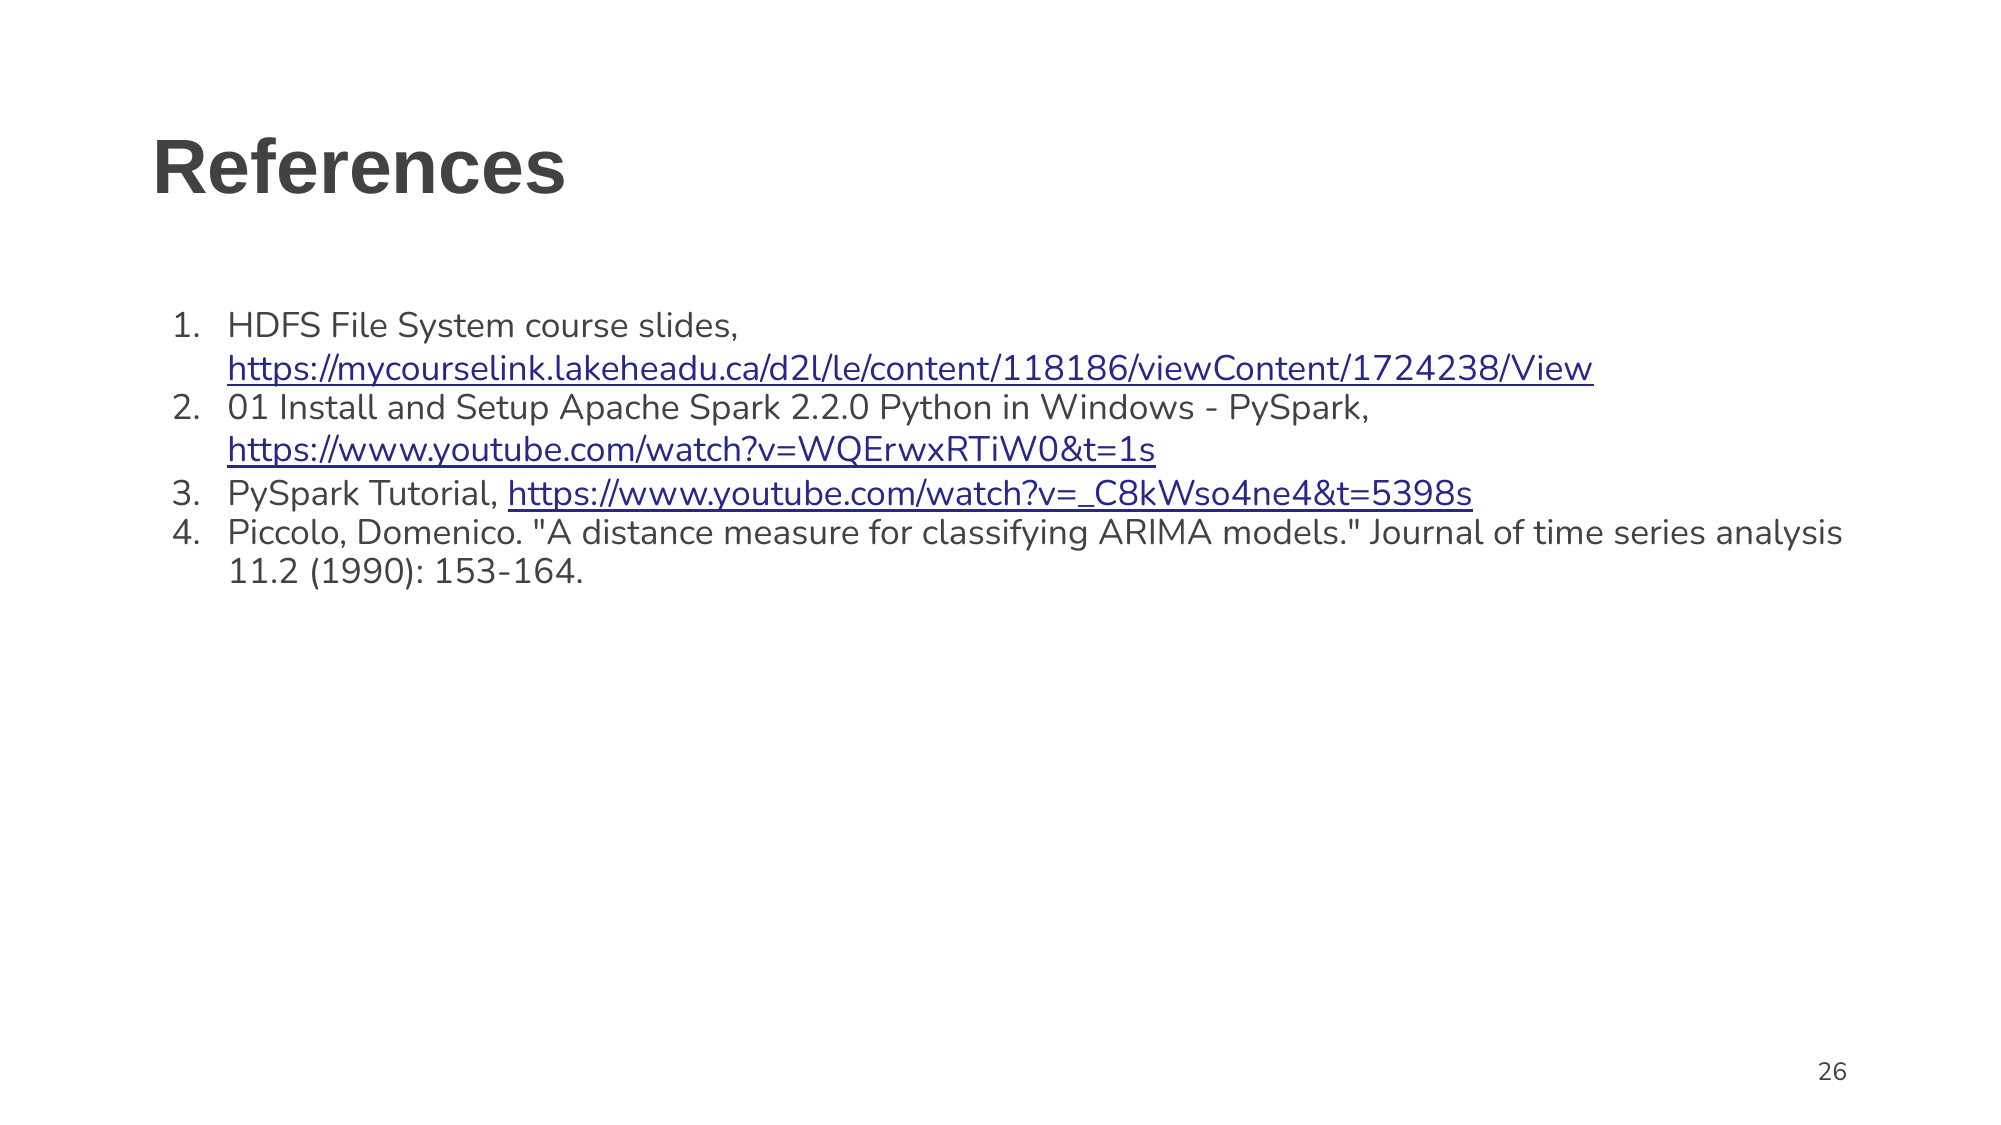

# References
HDFS File System course slides, https://mycourselink.lakeheadu.ca/d2l/le/content/118186/viewContent/1724238/View
01 Install and Setup Apache Spark 2.2.0 Python in Windows - PySpark, https://www.youtube.com/watch?v=WQErwxRTiW0&t=1s
PySpark Tutorial, https://www.youtube.com/watch?v=_C8kWso4ne4&t=5398s
Piccolo, Domenico. "A distance measure for classifying ARIMA models." Journal of time series analysis 11.2 (1990): 153-164.

26